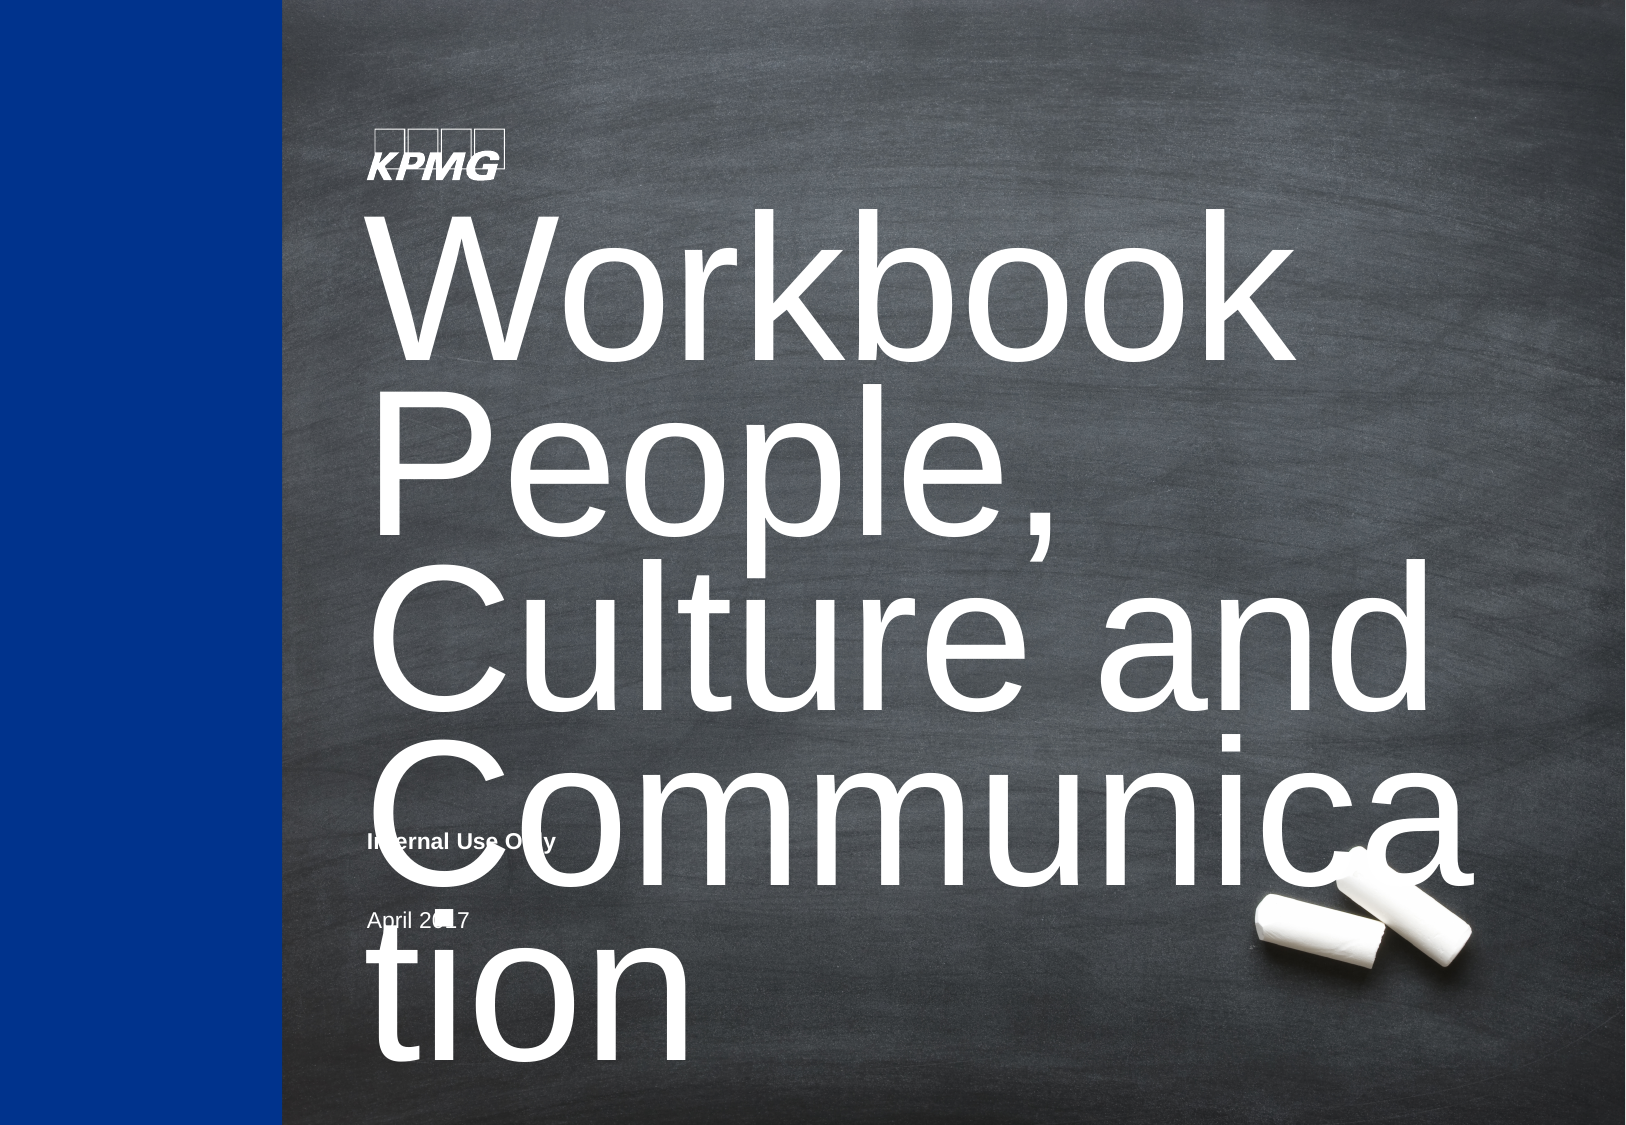

# Workbook People, Culture and Communication
Internal Use Only

April 2017